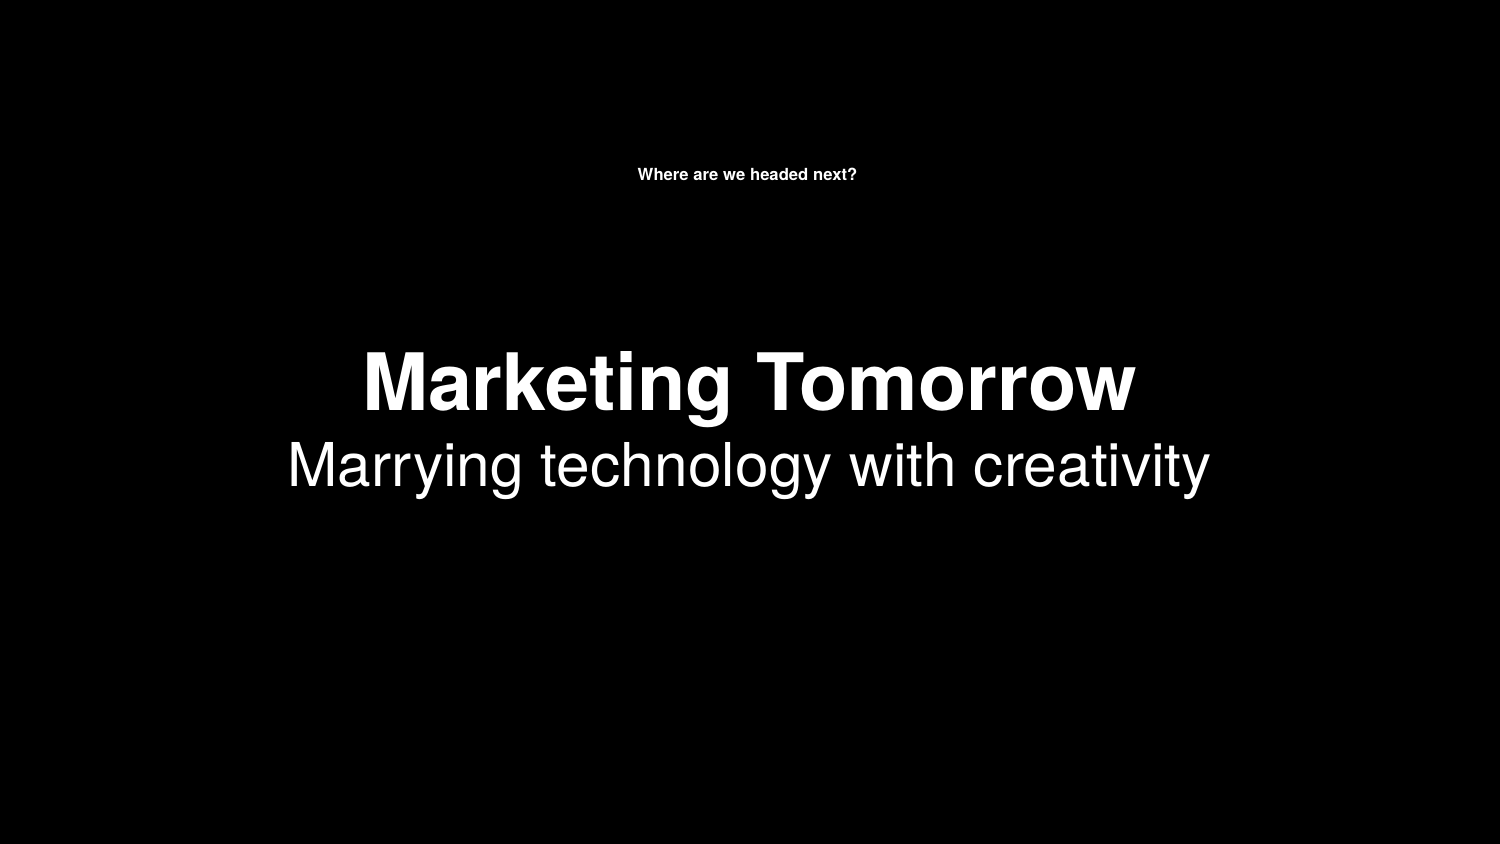

Where are we headed next?
Marketing Tomorrow
Marrying technology with creativity